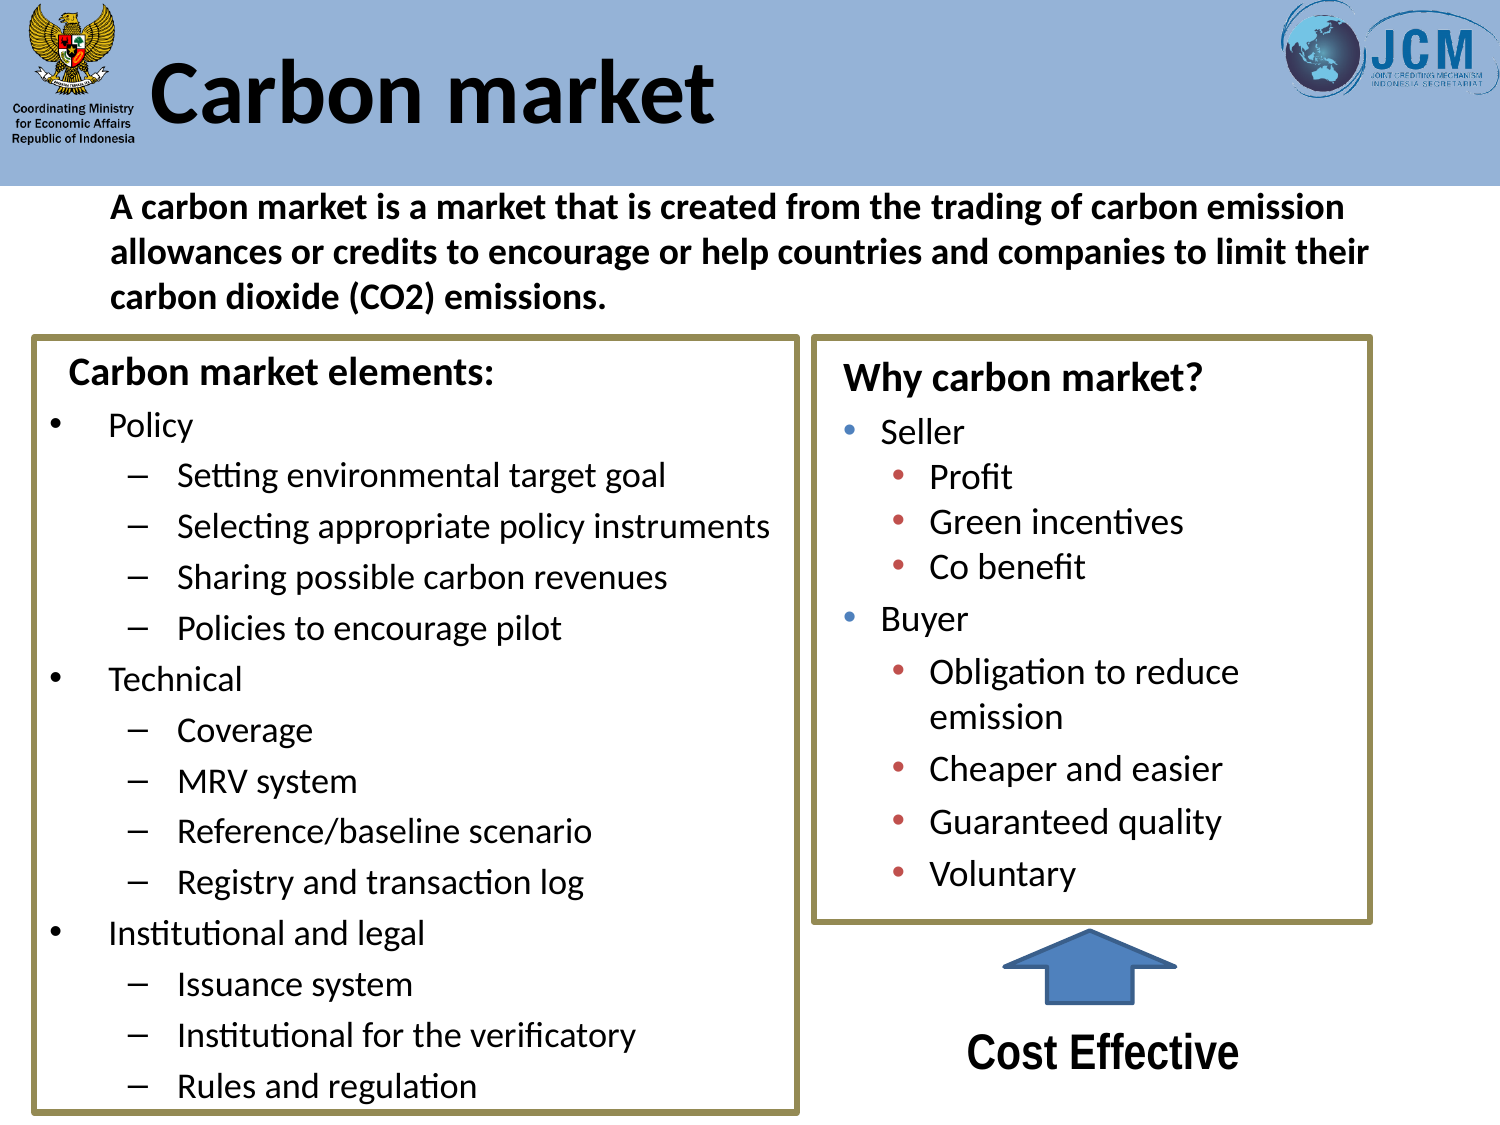

# Carbon market
A carbon market is a market that is created from the trading of carbon emission allowances or credits to encourage or help countries and companies to limit their carbon dioxide (CO2) emissions.
Carbon market elements:
Policy
Setting environmental target goal
Selecting appropriate policy instruments
Sharing possible carbon revenues
Policies to encourage pilot
Technical
Coverage
MRV system
Reference/baseline scenario
Registry and transaction log
Institutional and legal
Issuance system
Institutional for the verificatory
Rules and regulation

Why carbon market?
Seller
Profit
Green incentives
Co benefit
Buyer
Obligation to reduce emission
Cheaper and easier
Guaranteed quality
Voluntary

Cost Effective